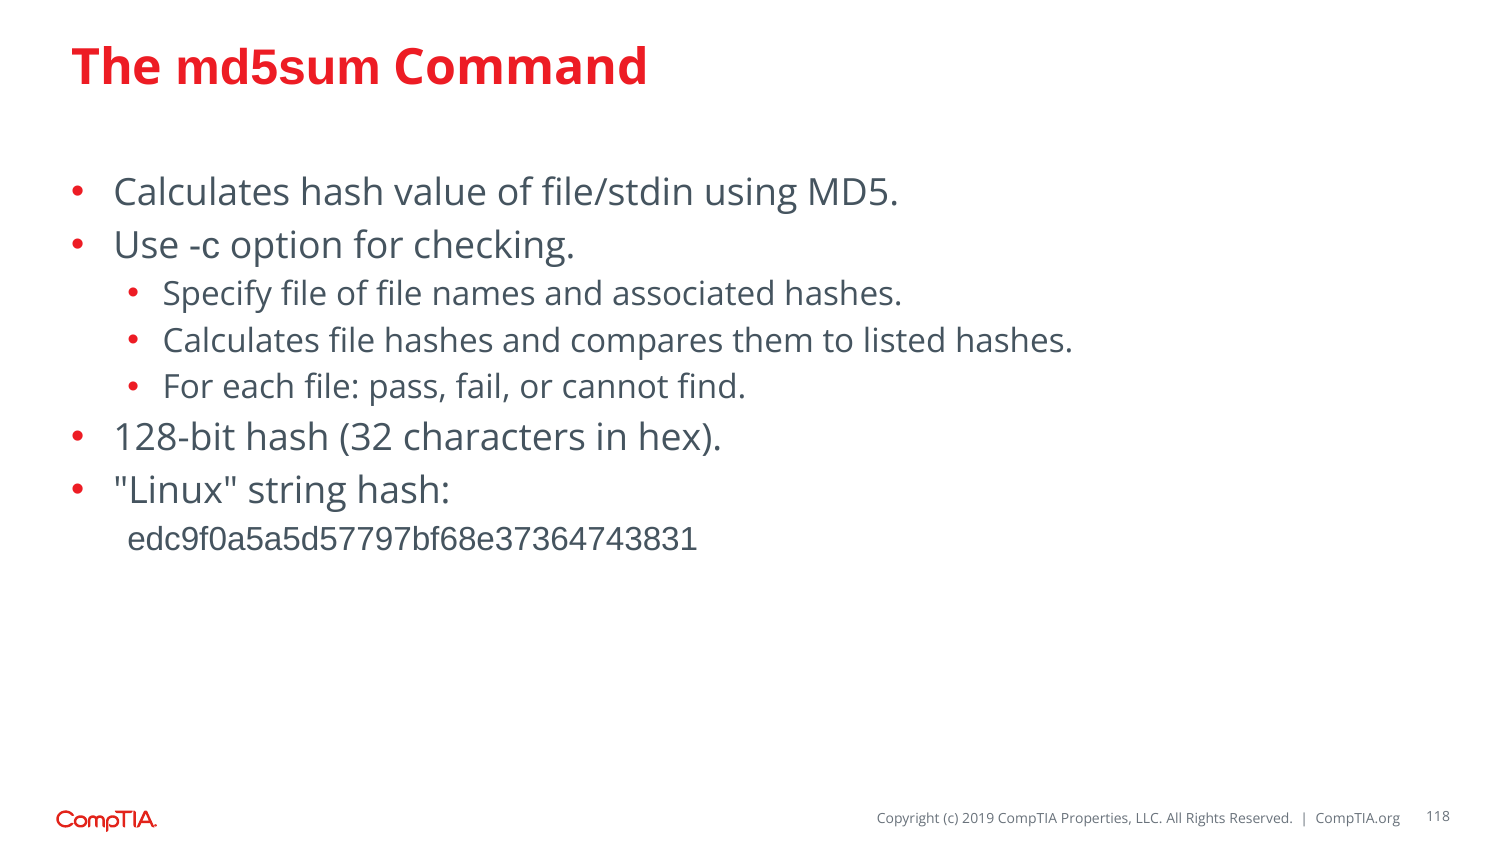

# The md5sum Command
Calculates hash value of file/stdin using MD5.
Use -c option for checking.
Specify file of file names and associated hashes.
Calculates file hashes and compares them to listed hashes.
For each file: pass, fail, or cannot find.
128-bit hash (32 characters in hex).
"Linux" string hash:
edc9f0a5a5d57797bf68e37364743831
118